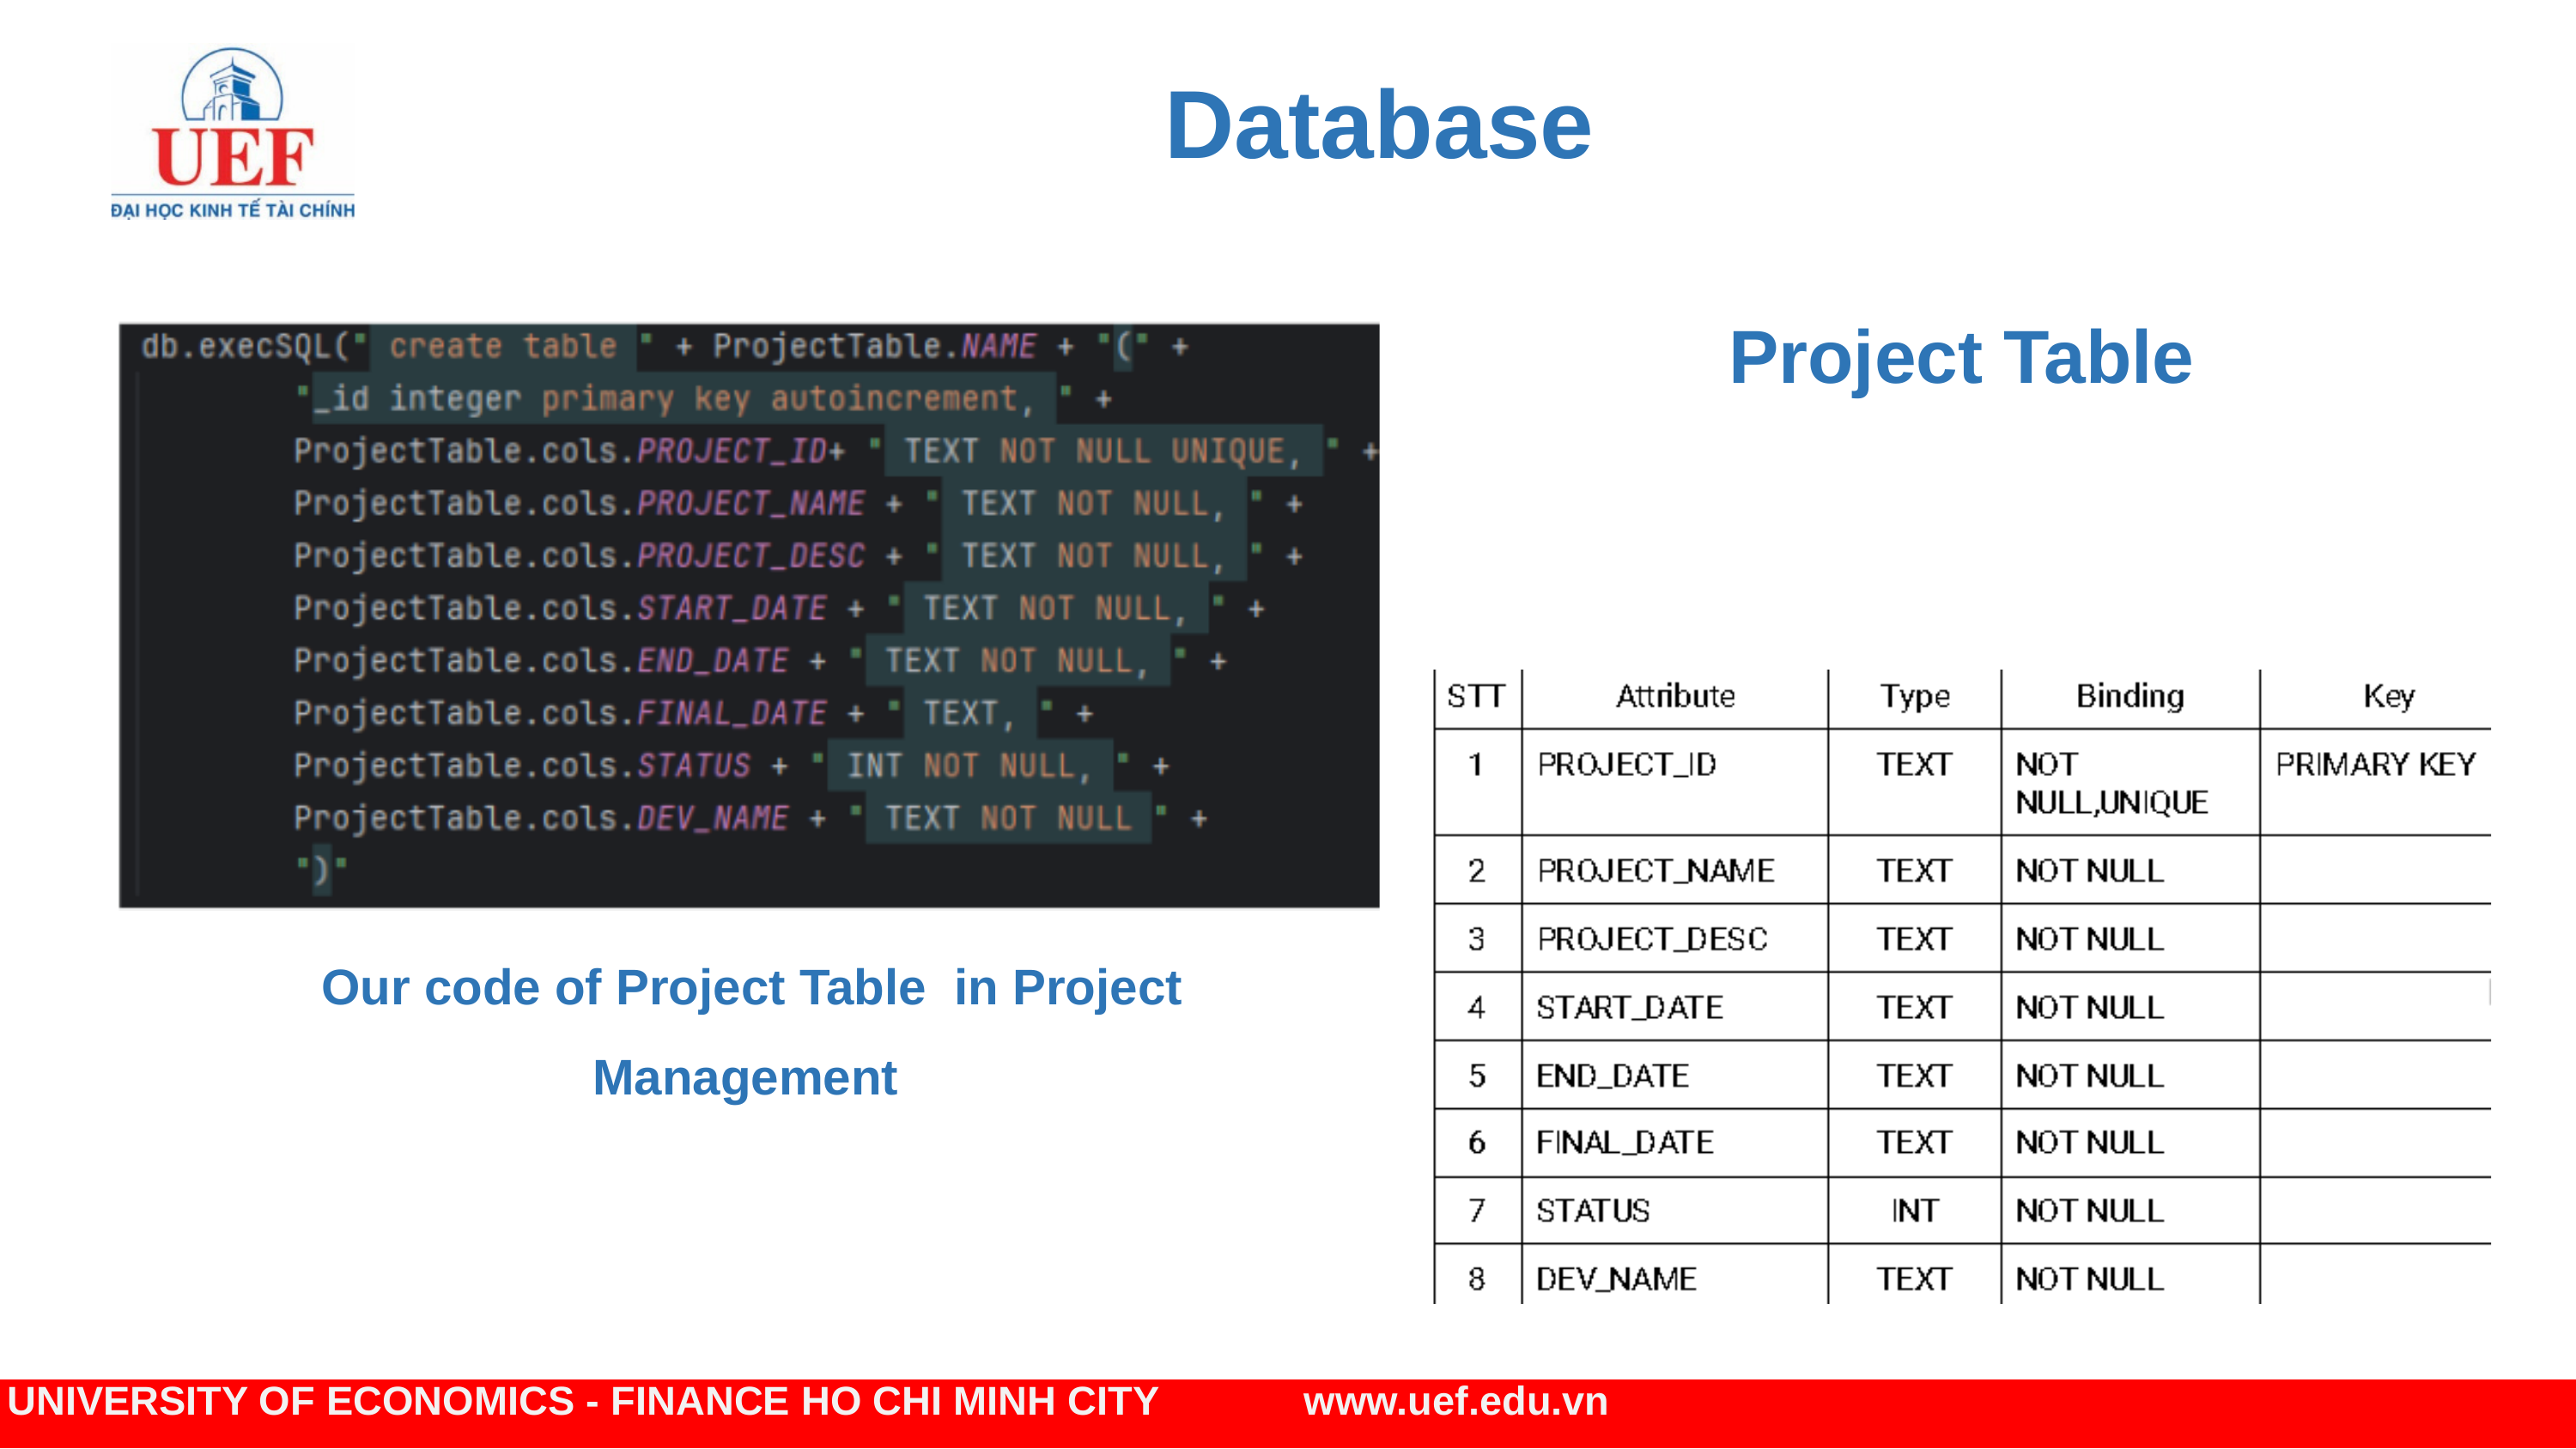

Database

Project Table

 Our code of Project Table  in Project Management
UNIVERSITY OF ECONOMICS - FINANCE HO CHI MINH CITY             www.uef.edu.vn